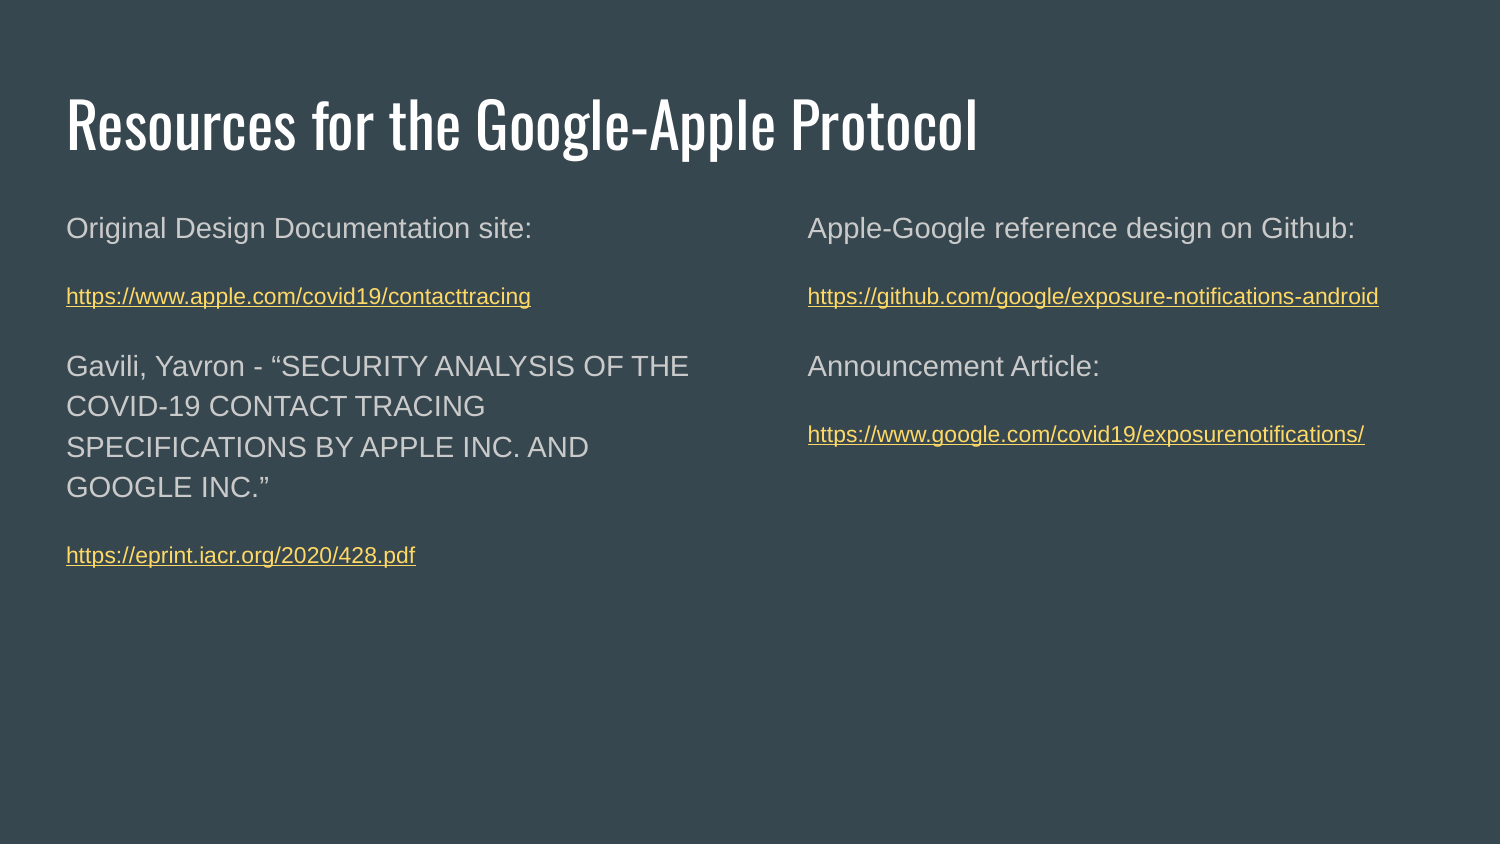

# Resources for the Google-Apple Protocol
Original Design Documentation site:
https://www.apple.com/covid19/contacttracing
Gavili, Yavron - “SECURITY ANALYSIS OF THE COVID-19 CONTACT TRACING SPECIFICATIONS BY APPLE INC. AND GOOGLE INC.”
https://eprint.iacr.org/2020/428.pdf
Apple-Google reference design on Github:
https://github.com/google/exposure-notifications-android
Announcement Article:
https://www.google.com/covid19/exposurenotifications/